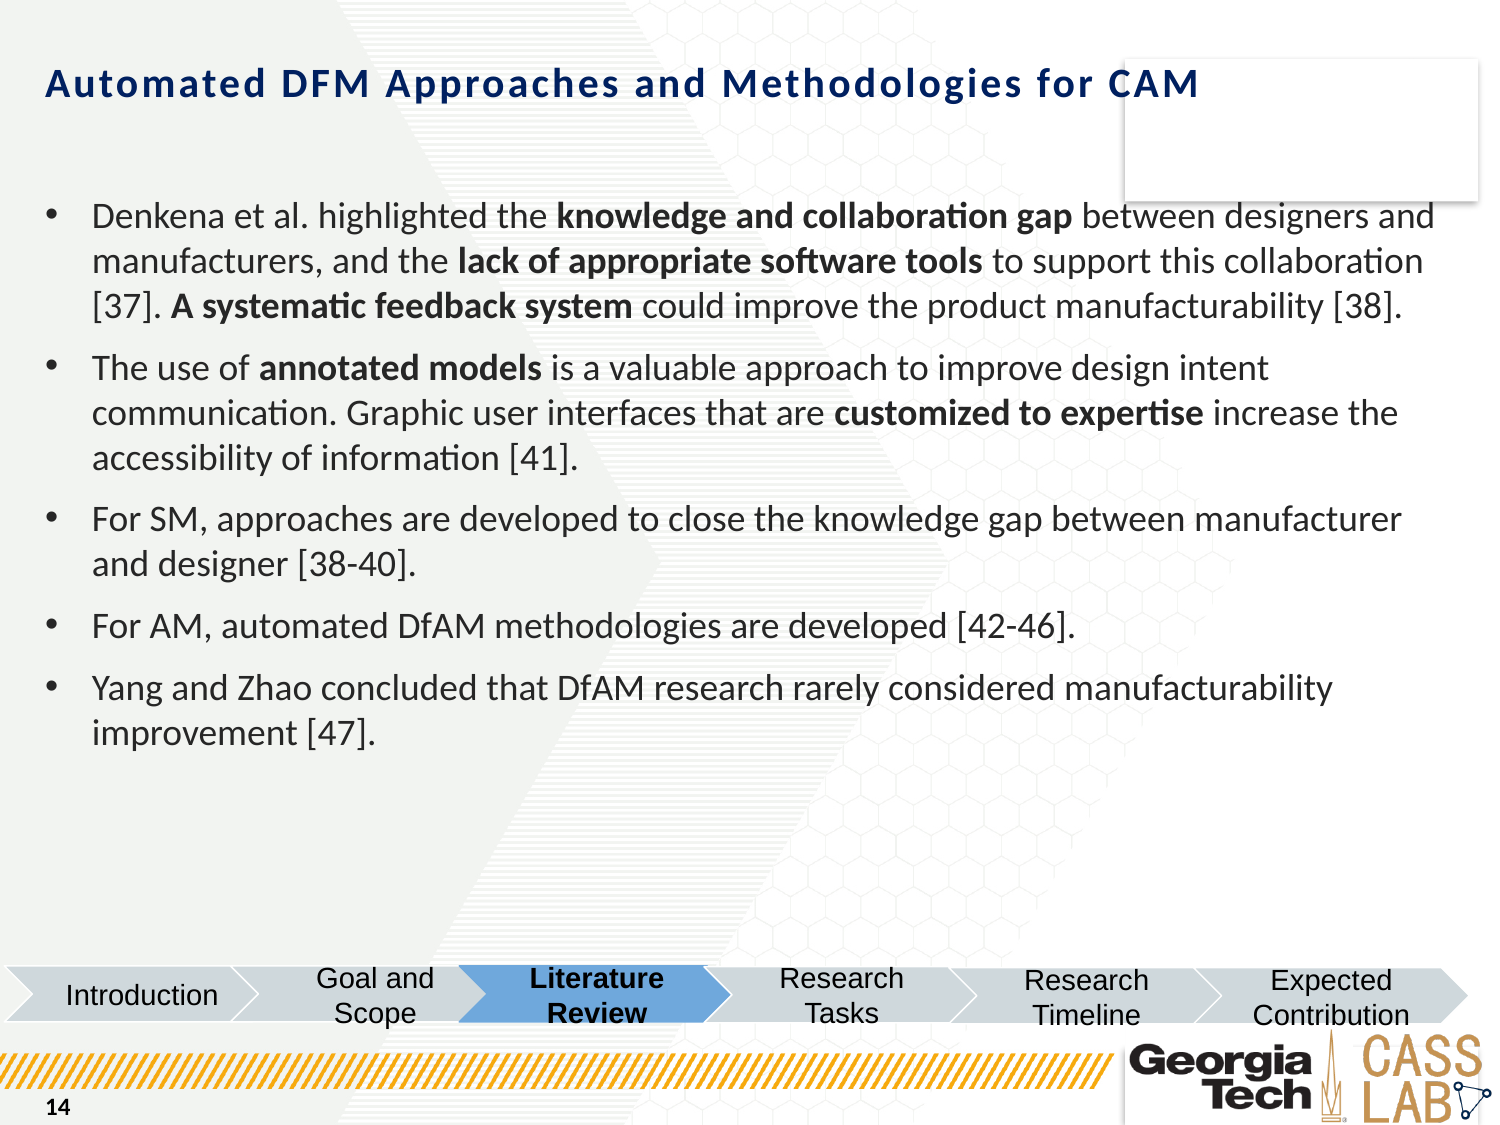

# Automated DFM Approaches and Methodologies for CAM
Denkena et al. highlighted the knowledge and collaboration gap between designers and manufacturers, and the lack of appropriate software tools to support this collaboration [37]. A systematic feedback system could improve the product manufacturability [38].
The use of annotated models is a valuable approach to improve design intent communication. Graphic user interfaces that are customized to expertise increase the accessibility of information [41].
For SM, approaches are developed to close the knowledge gap between manufacturer and designer [38-40].
For AM, automated DfAM methodologies are developed [42-46].
Yang and Zhao concluded that DfAM research rarely considered manufacturability improvement [47].

Introduction
Goal and Scope
Literature Review
Research Tasks
Research Timeline
Expected Contribution